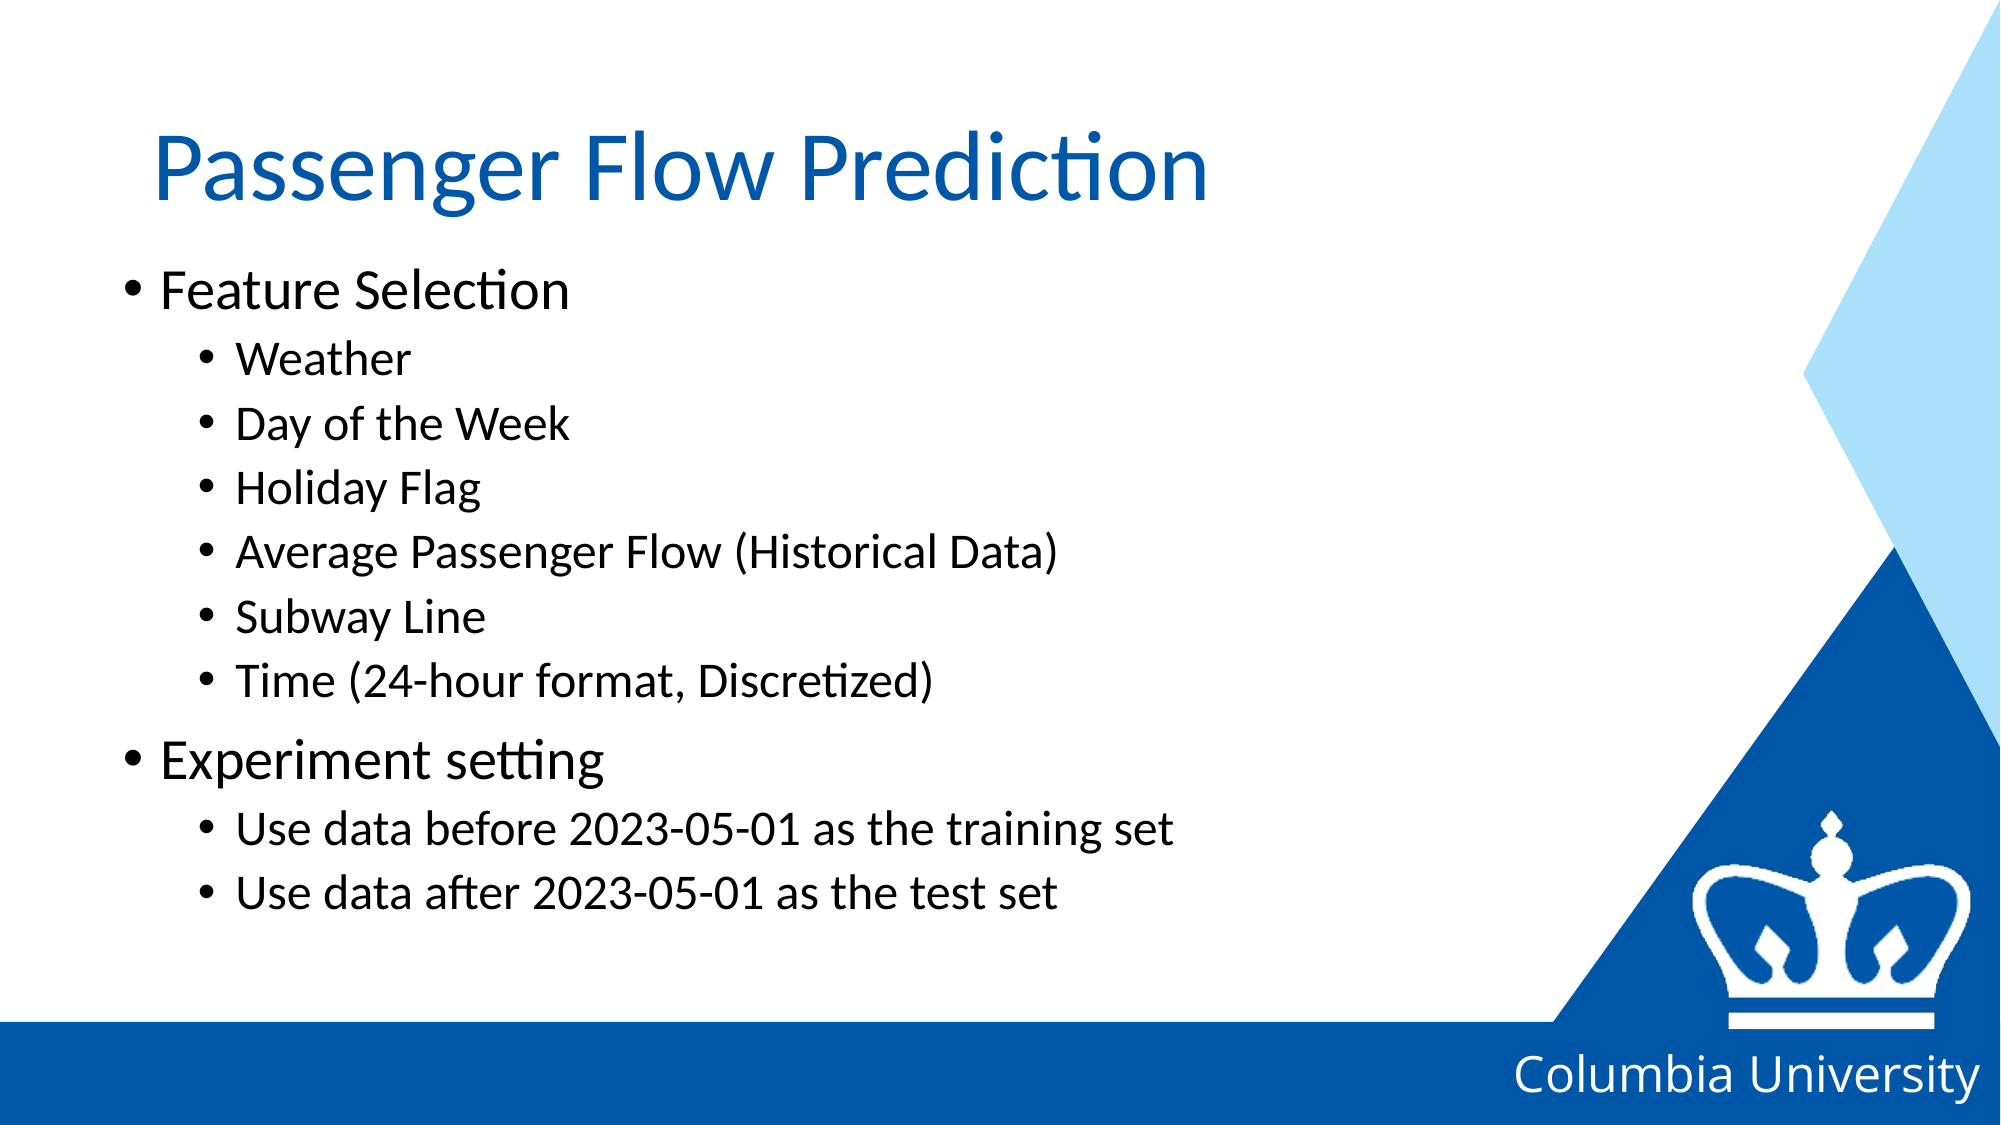

# Passenger Flow Prediction
Feature Selection
Weather
Day of the Week
Holiday Flag
Average Passenger Flow (Historical Data)
Subway Line
Time (24-hour format, Discretized)
Experiment setting
Use data before 2023-05-01 as the training set
Use data after 2023-05-01 as the test set